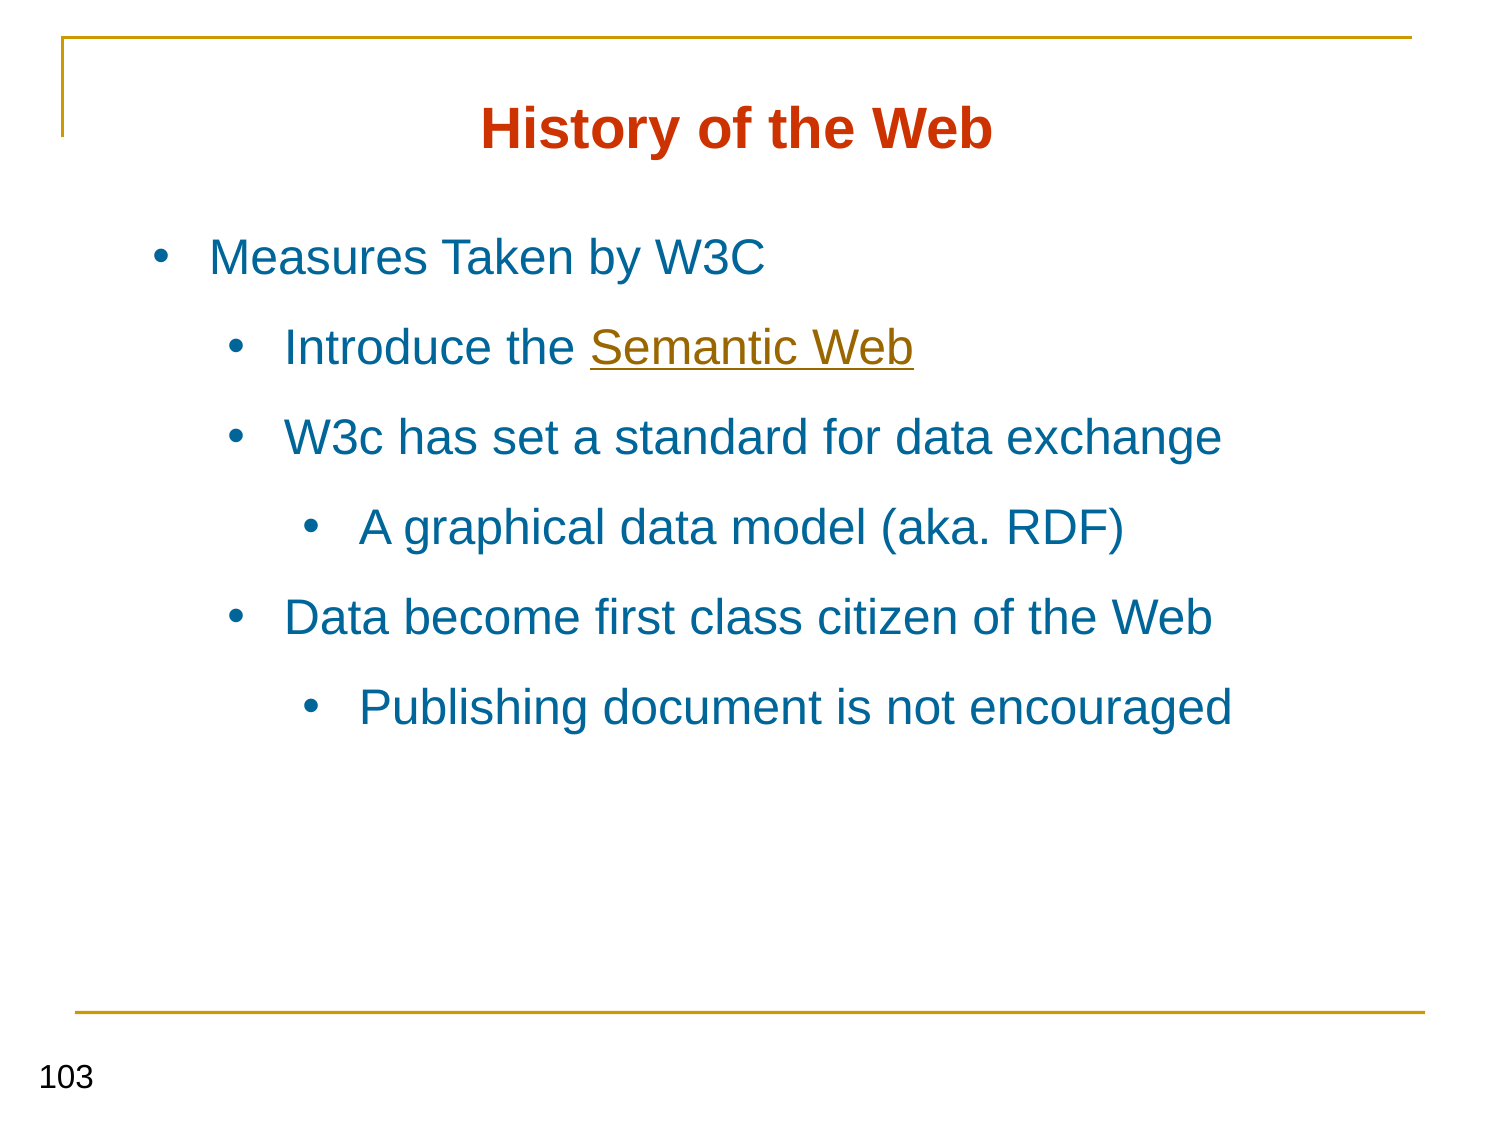

History of the Web
Measures Taken by W3C
Introduce the Semantic Web
W3c has set a standard for data exchange
A graphical data model (aka. RDF)
Data become first class citizen of the Web
Publishing document is not encouraged
103